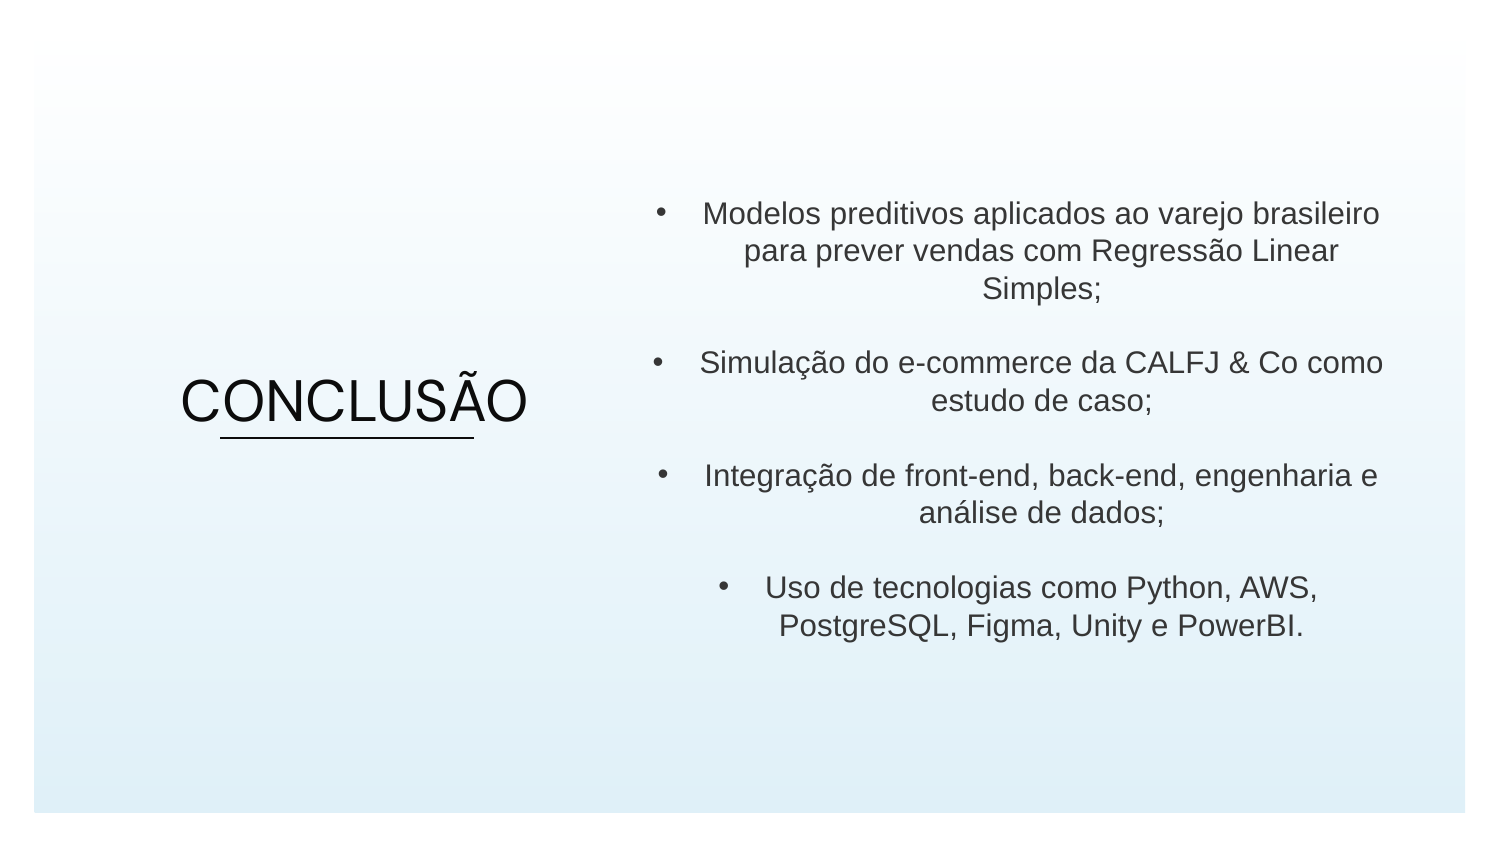

Modelos preditivos aplicados ao varejo brasileiro para prever vendas com Regressão Linear Simples;

Simulação do e-commerce da CALFJ & Co como estudo de caso;

Integração de front-end, back-end, engenharia e análise de dados;

Uso de tecnologias como Python, AWS, PostgreSQL, Figma, Unity e PowerBI.
# CONCLUSÃO